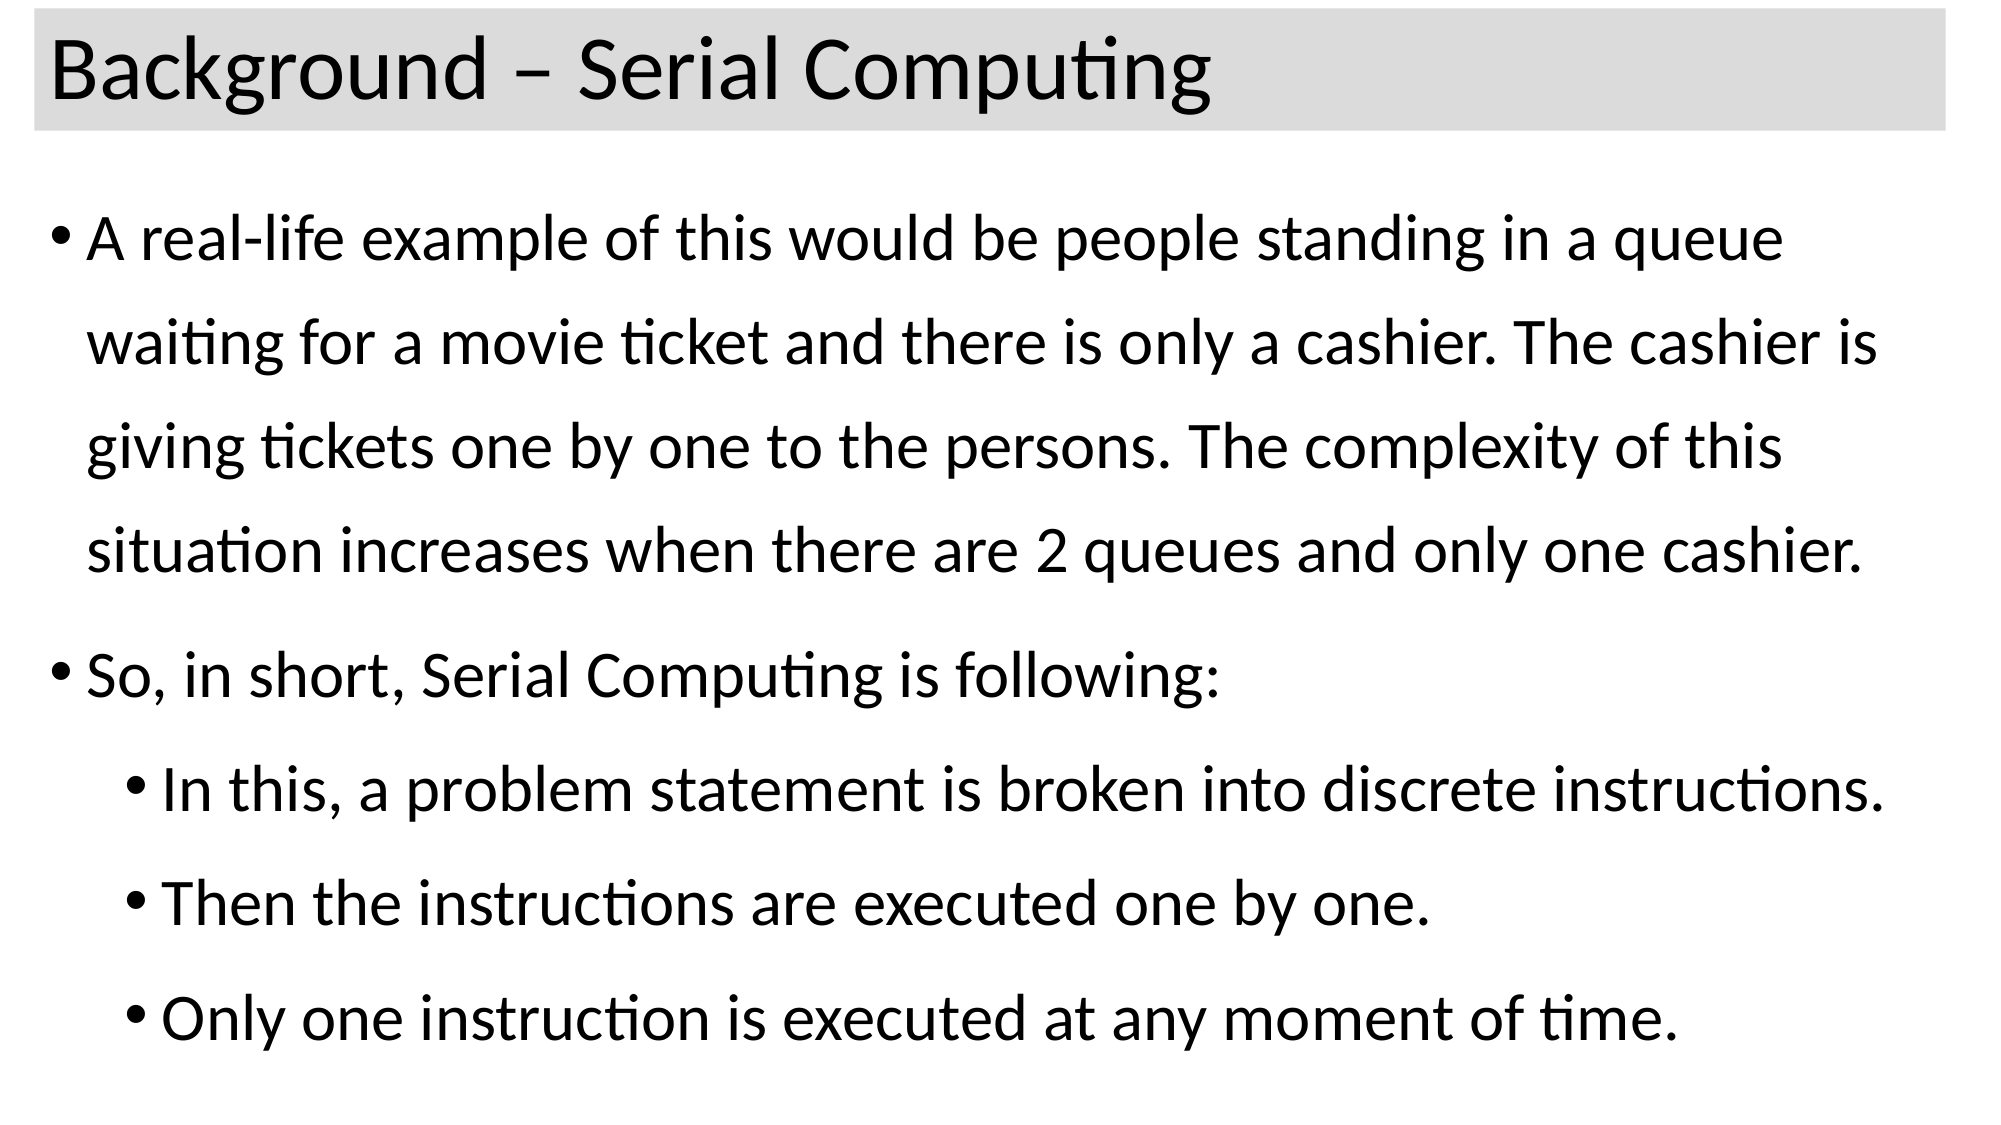

# Background – Serial Computing
A real-life example of this would be people standing in a queue waiting for a movie ticket and there is only a cashier. The cashier is giving tickets one by one to the persons. The complexity of this situation increases when there are 2 queues and only one cashier.
So, in short, Serial Computing is following:
In this, a problem statement is broken into discrete instructions.
Then the instructions are executed one by one.
Only one instruction is executed at any moment of time.